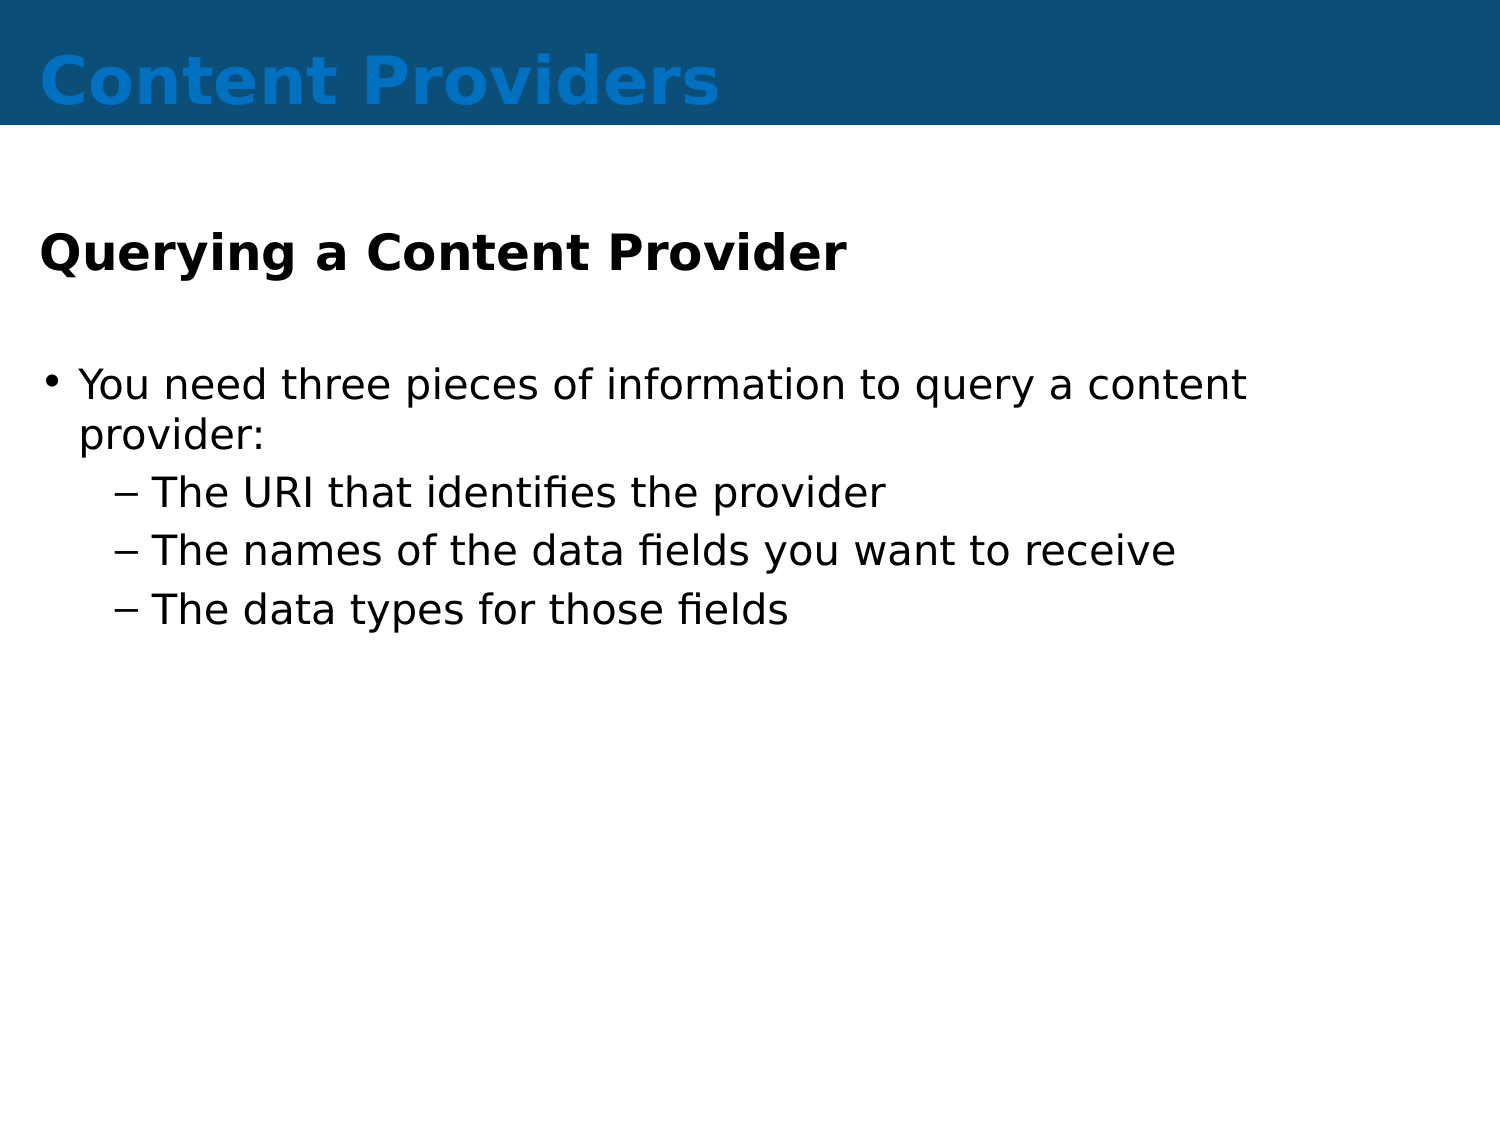

# Content Providers
Querying a Content Provider
You need three pieces of information to query a content provider:
The URI that identifies the provider
The names of the data fields you want to receive
The data types for those fields